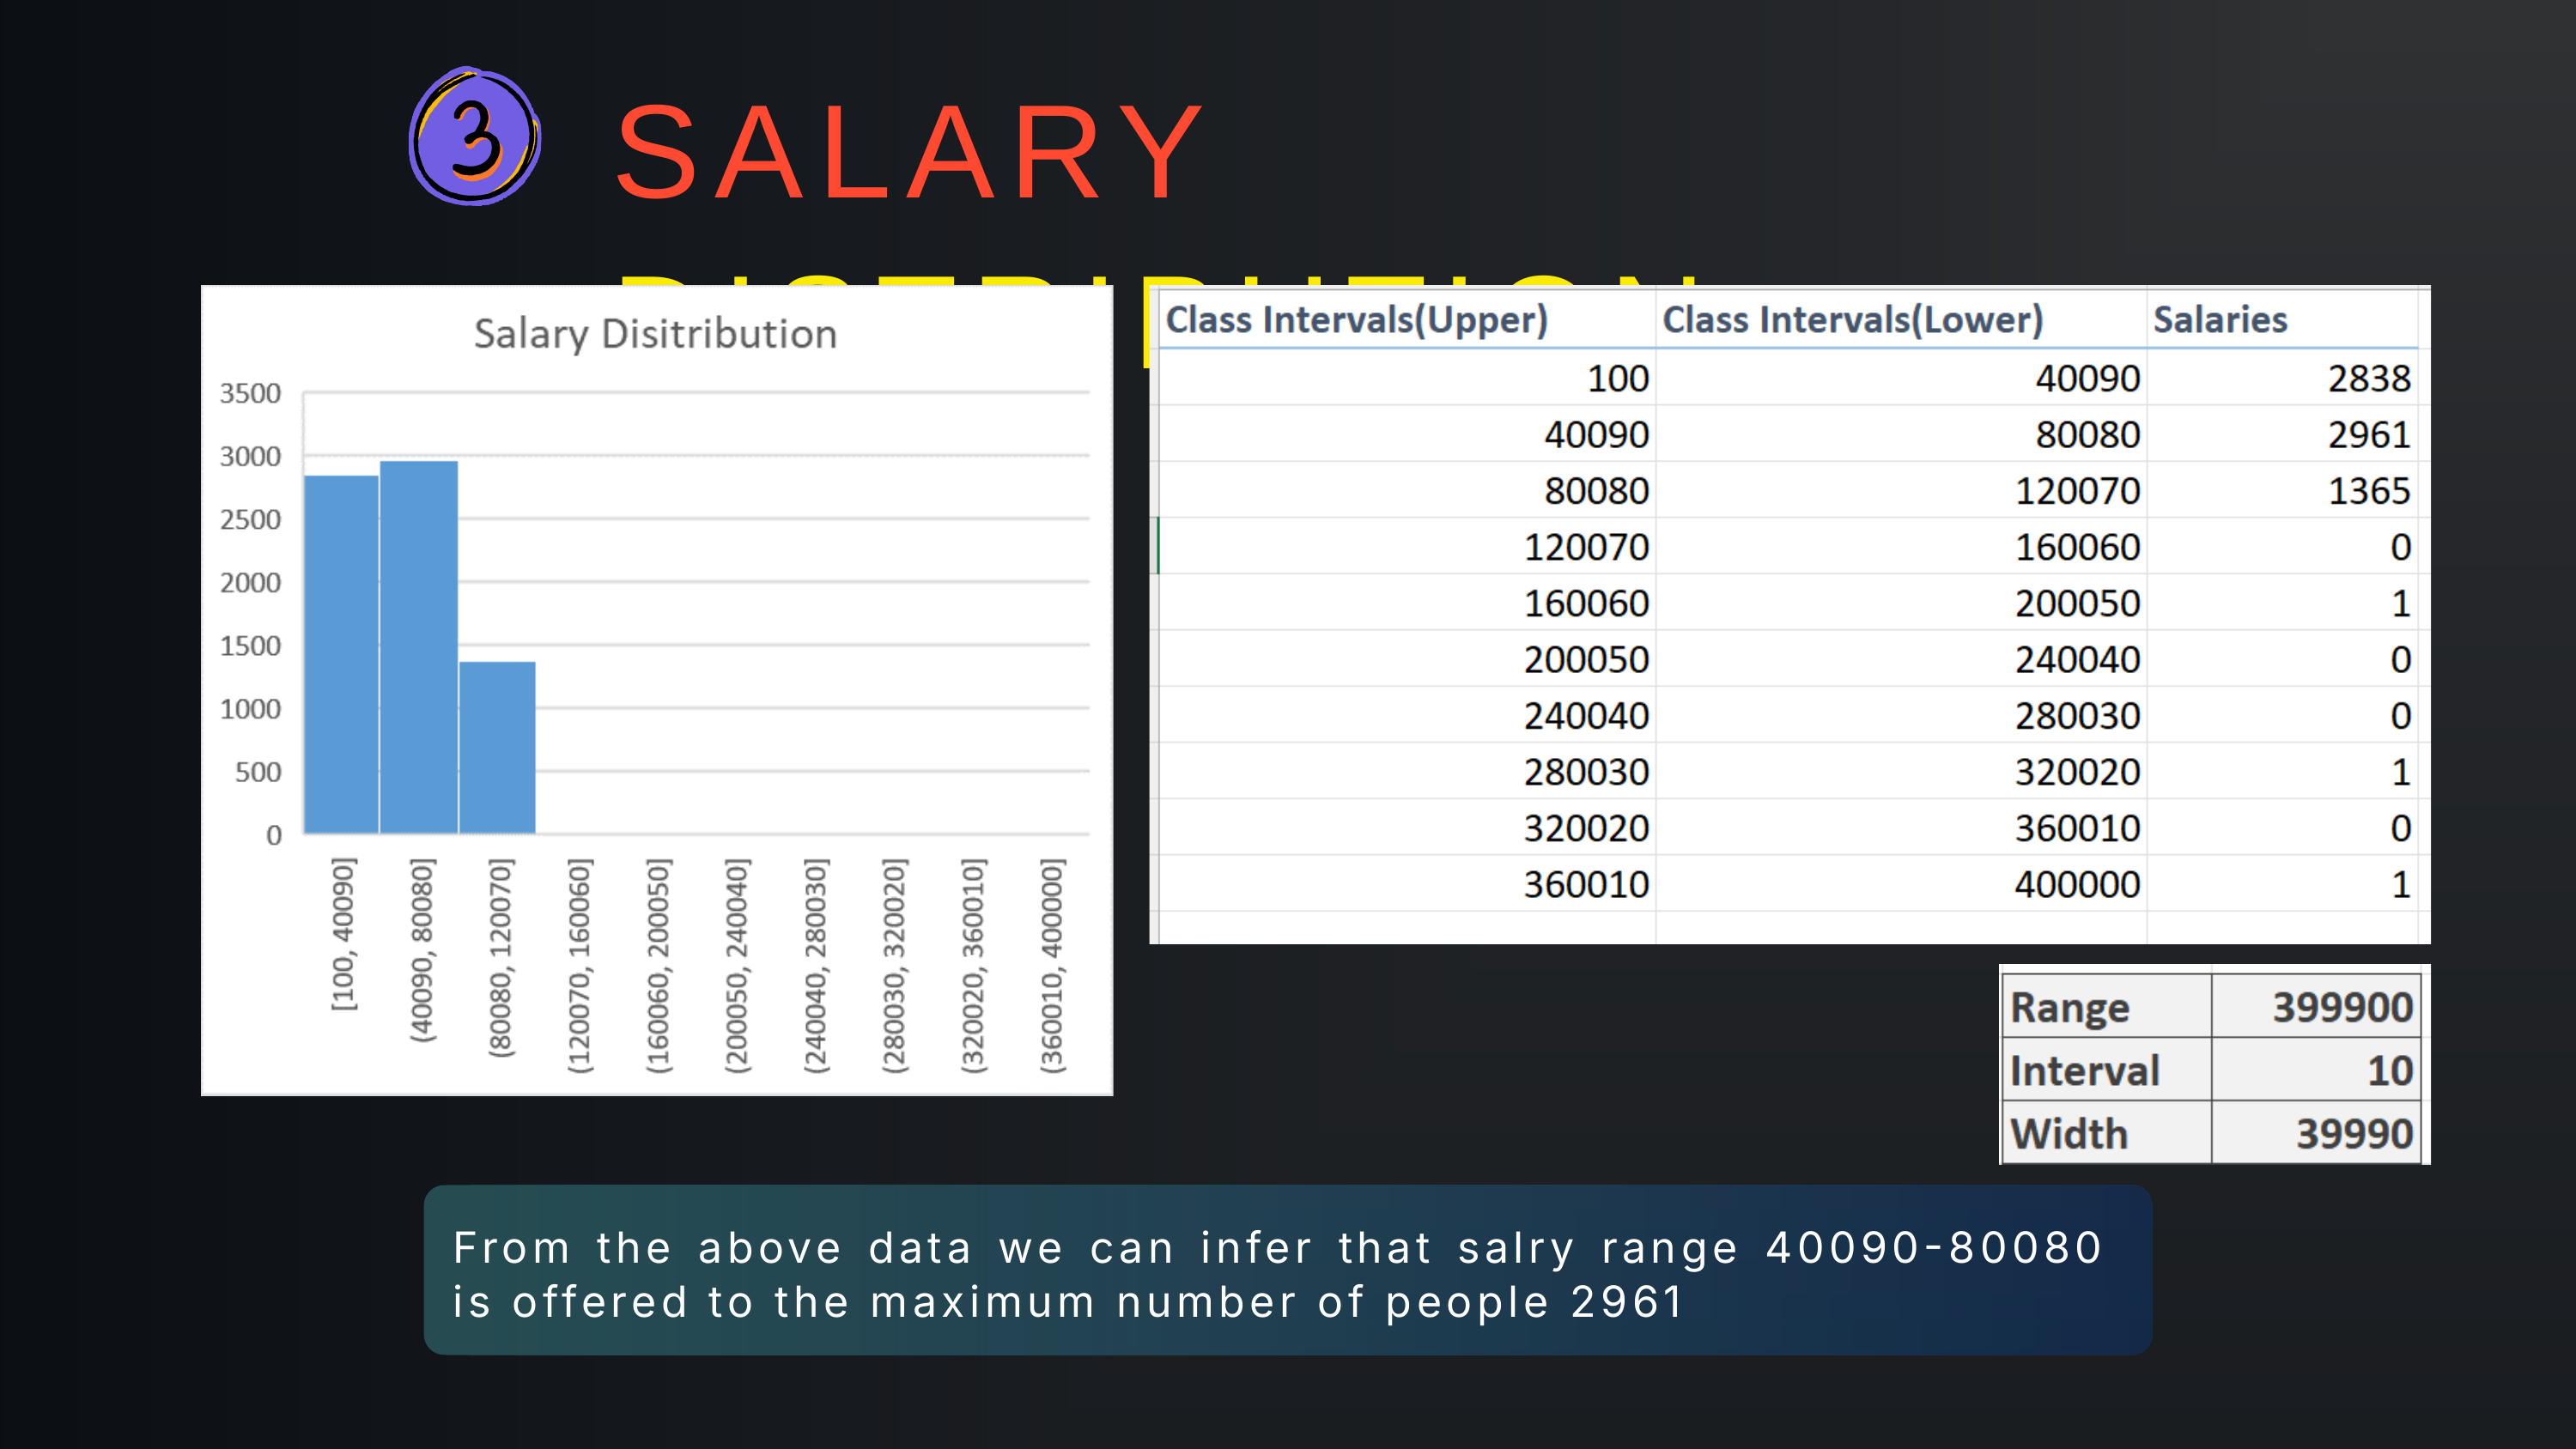

SALARY DISTRIBUTION

From the above data we can infer that salry range 40090-80080 is offered to the maximum number of people 2961